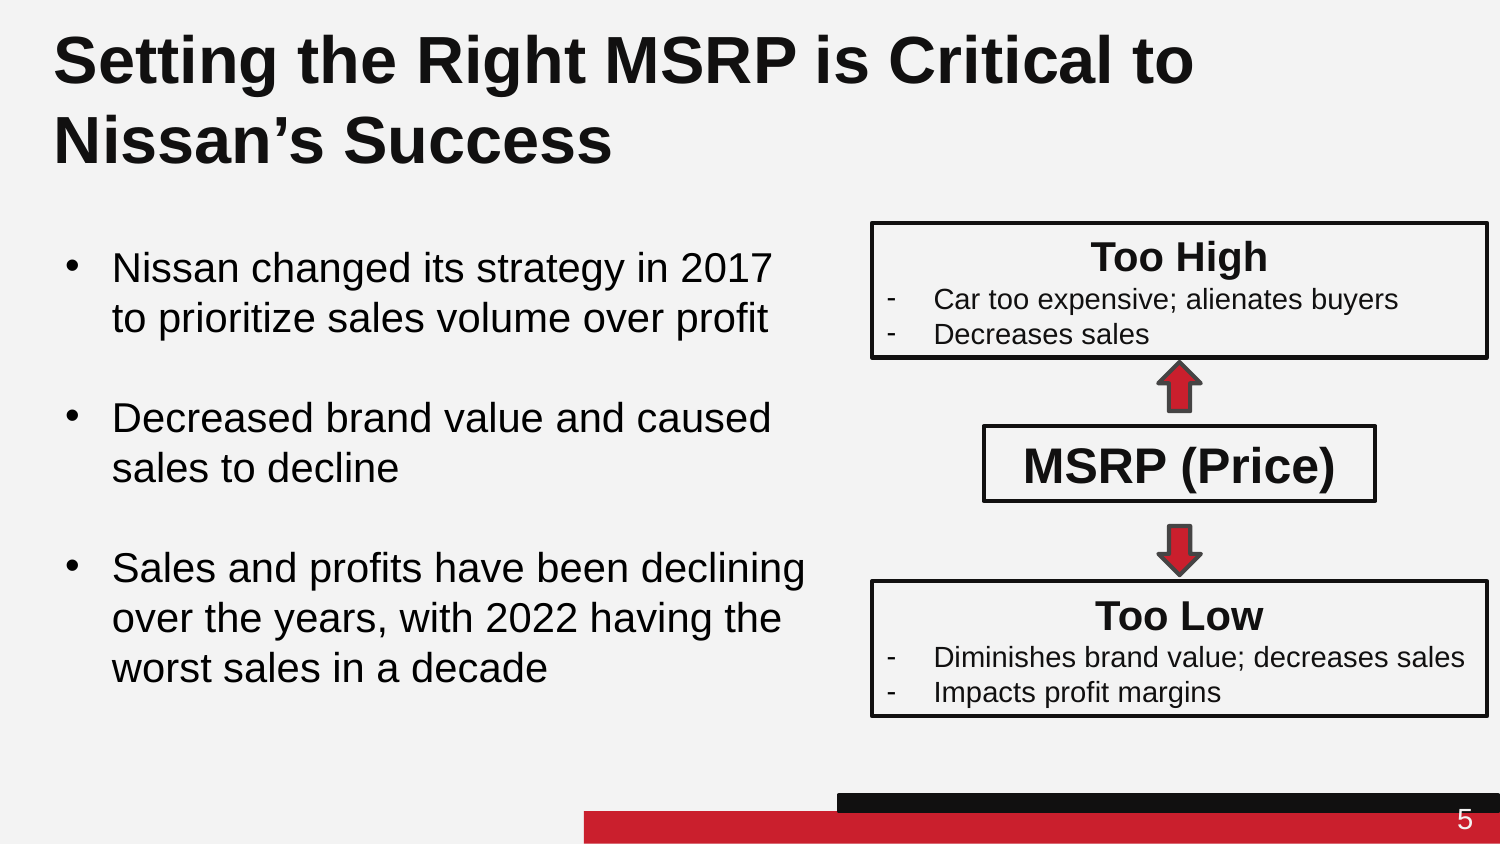

# Setting the Right MSRP is Critical to Nissan’s Success
Too High
Car too expensive; alienates buyers
Decreases sales

MSRP (Price)

Too Low
Diminishes brand value; decreases sales
Impacts profit margins
Nissan changed its strategy in 2017 to prioritize sales volume over profit

Decreased brand value and caused sales to decline

Sales and profits have been declining over the years, with 2022 having the worst sales in a decade

5